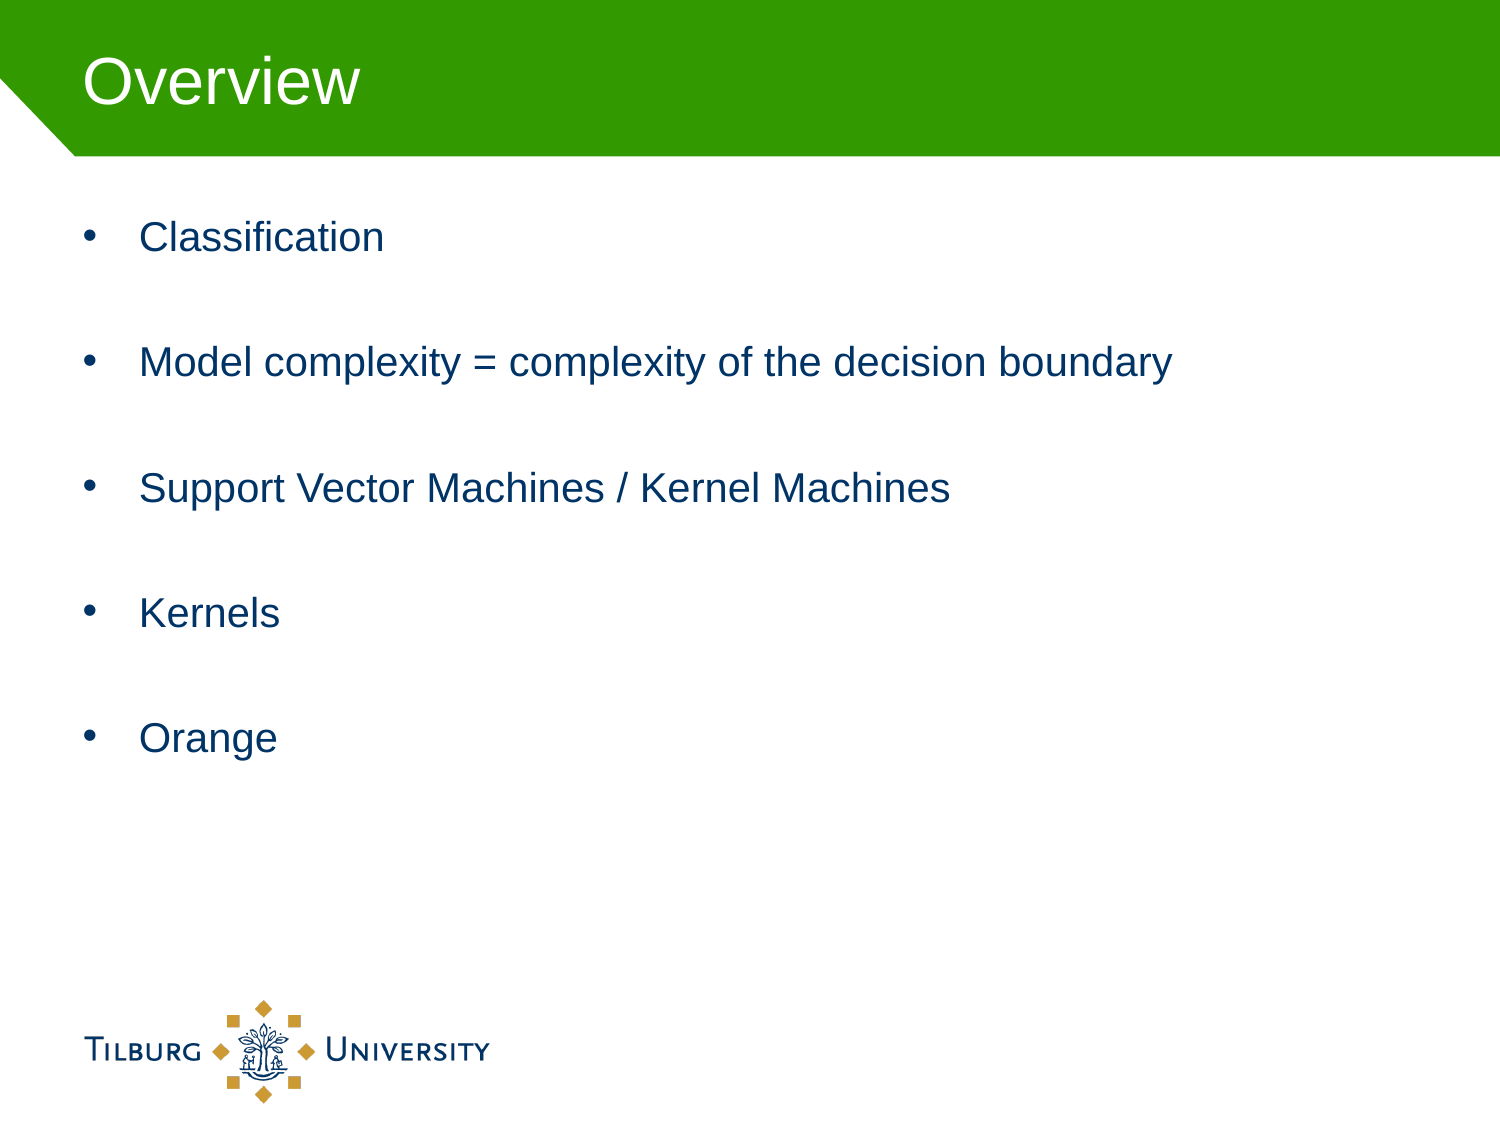

# Overview
Classification

Model complexity = complexity of the decision boundary

Support Vector Machines / Kernel Machines

Kernels

Orange